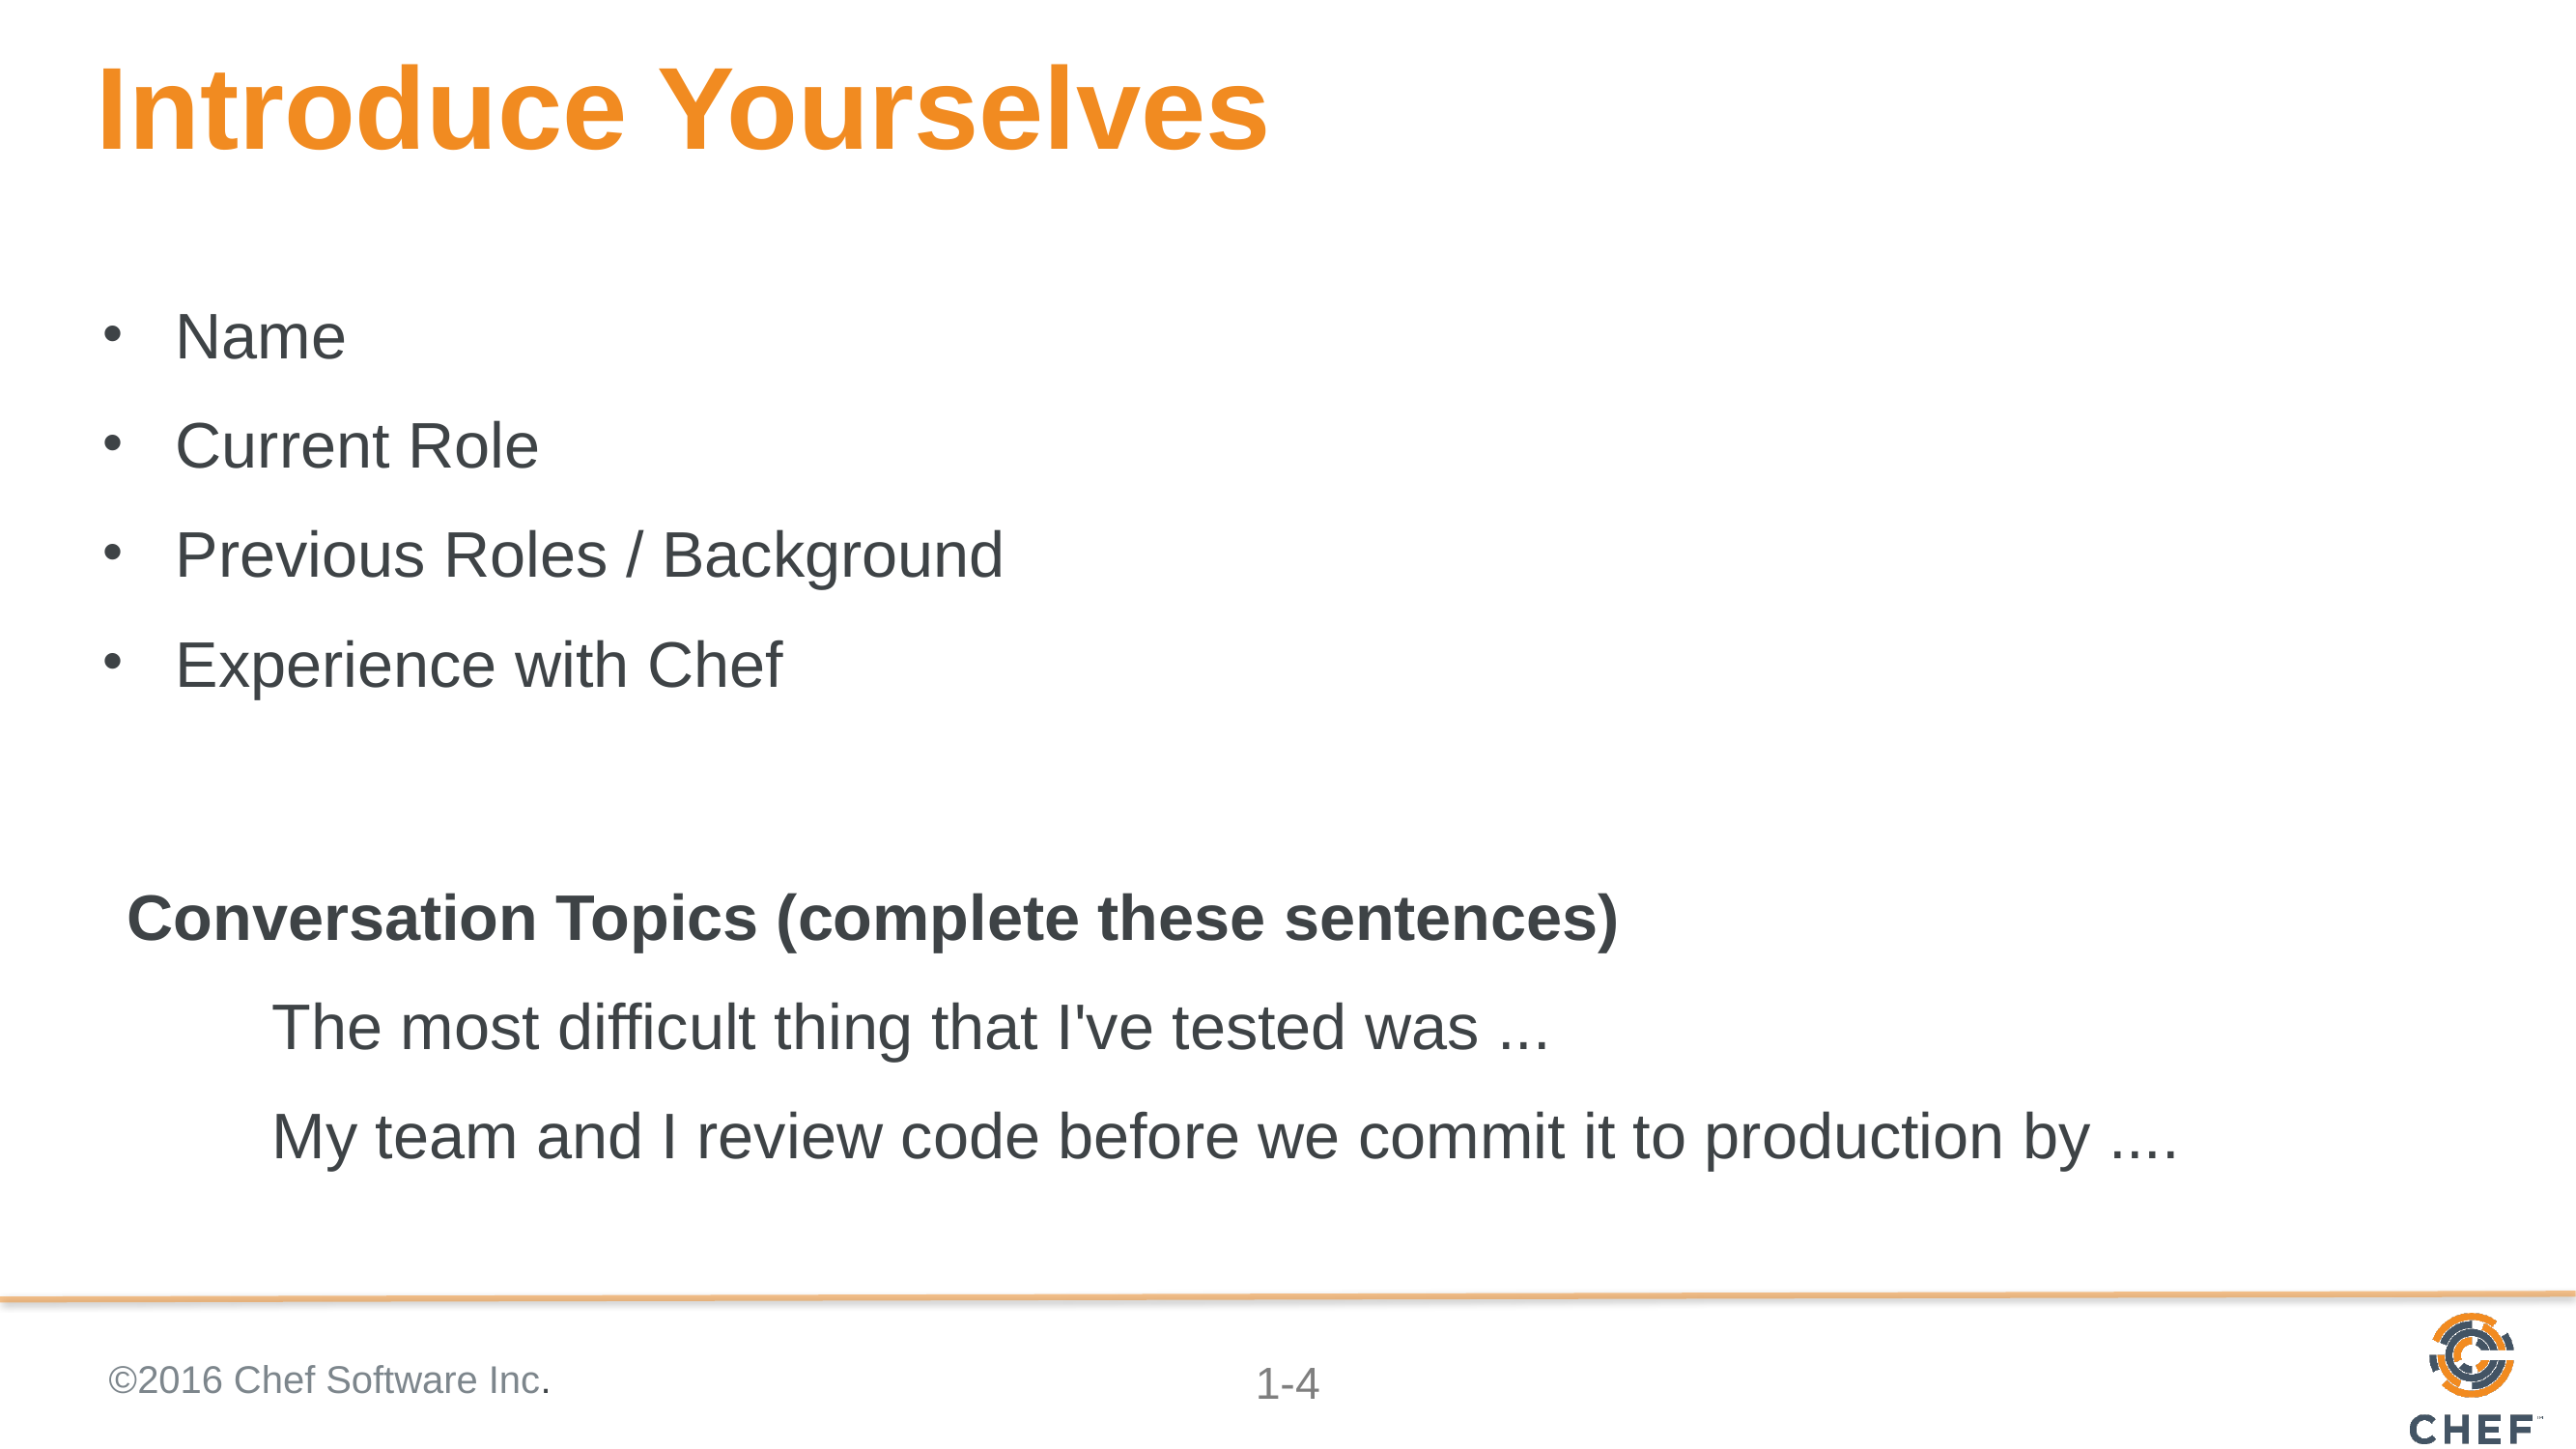

# Introduce Yourselves
Name
Current Role
Previous Roles / Background
Experience with Chef
Conversation Topics (complete these sentences)
	The most difficult thing that I've tested was ...
	My team and I review code before we commit it to production by ....